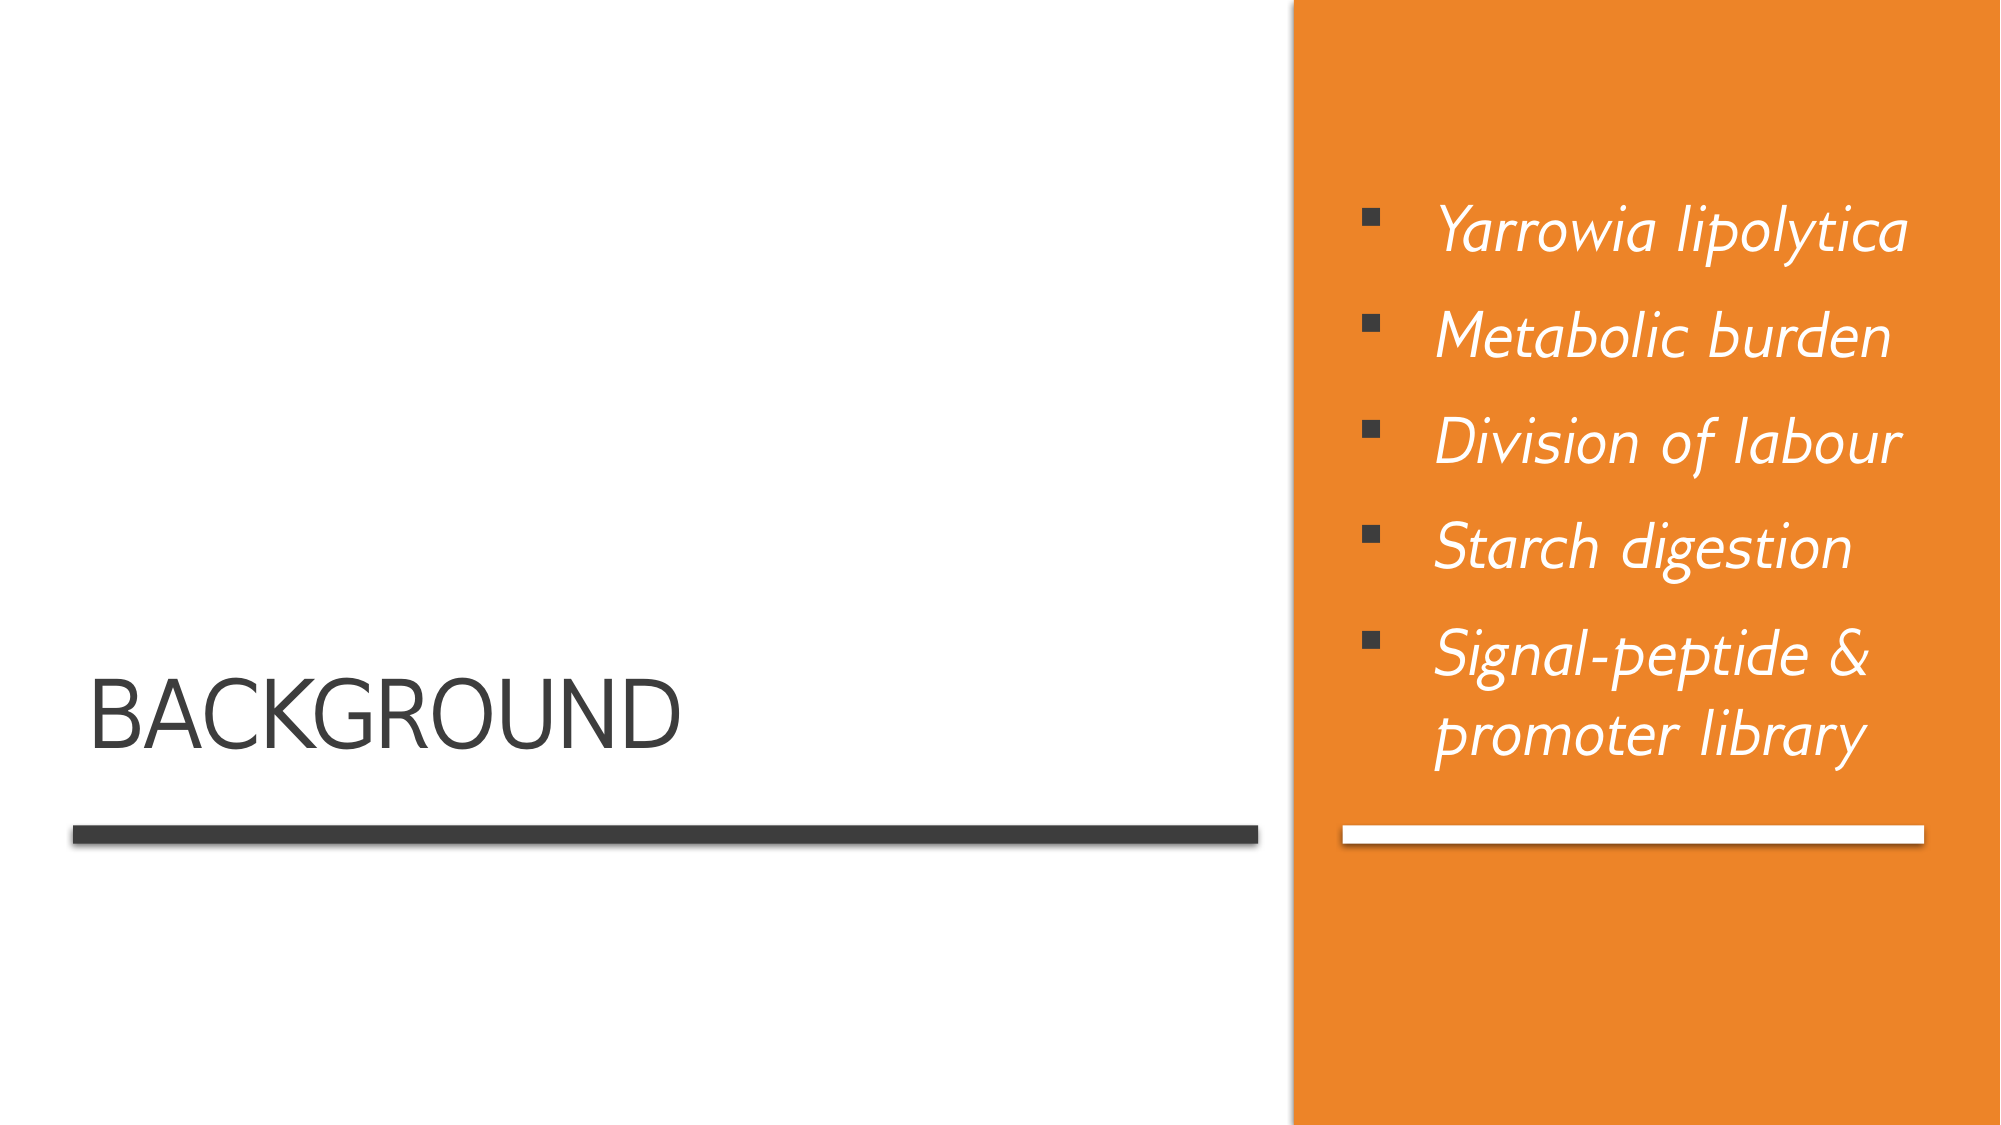

# background
Yarrowia lipolytica
Metabolic burden
Division of labour
Starch digestion
Signal-peptide & promoter library